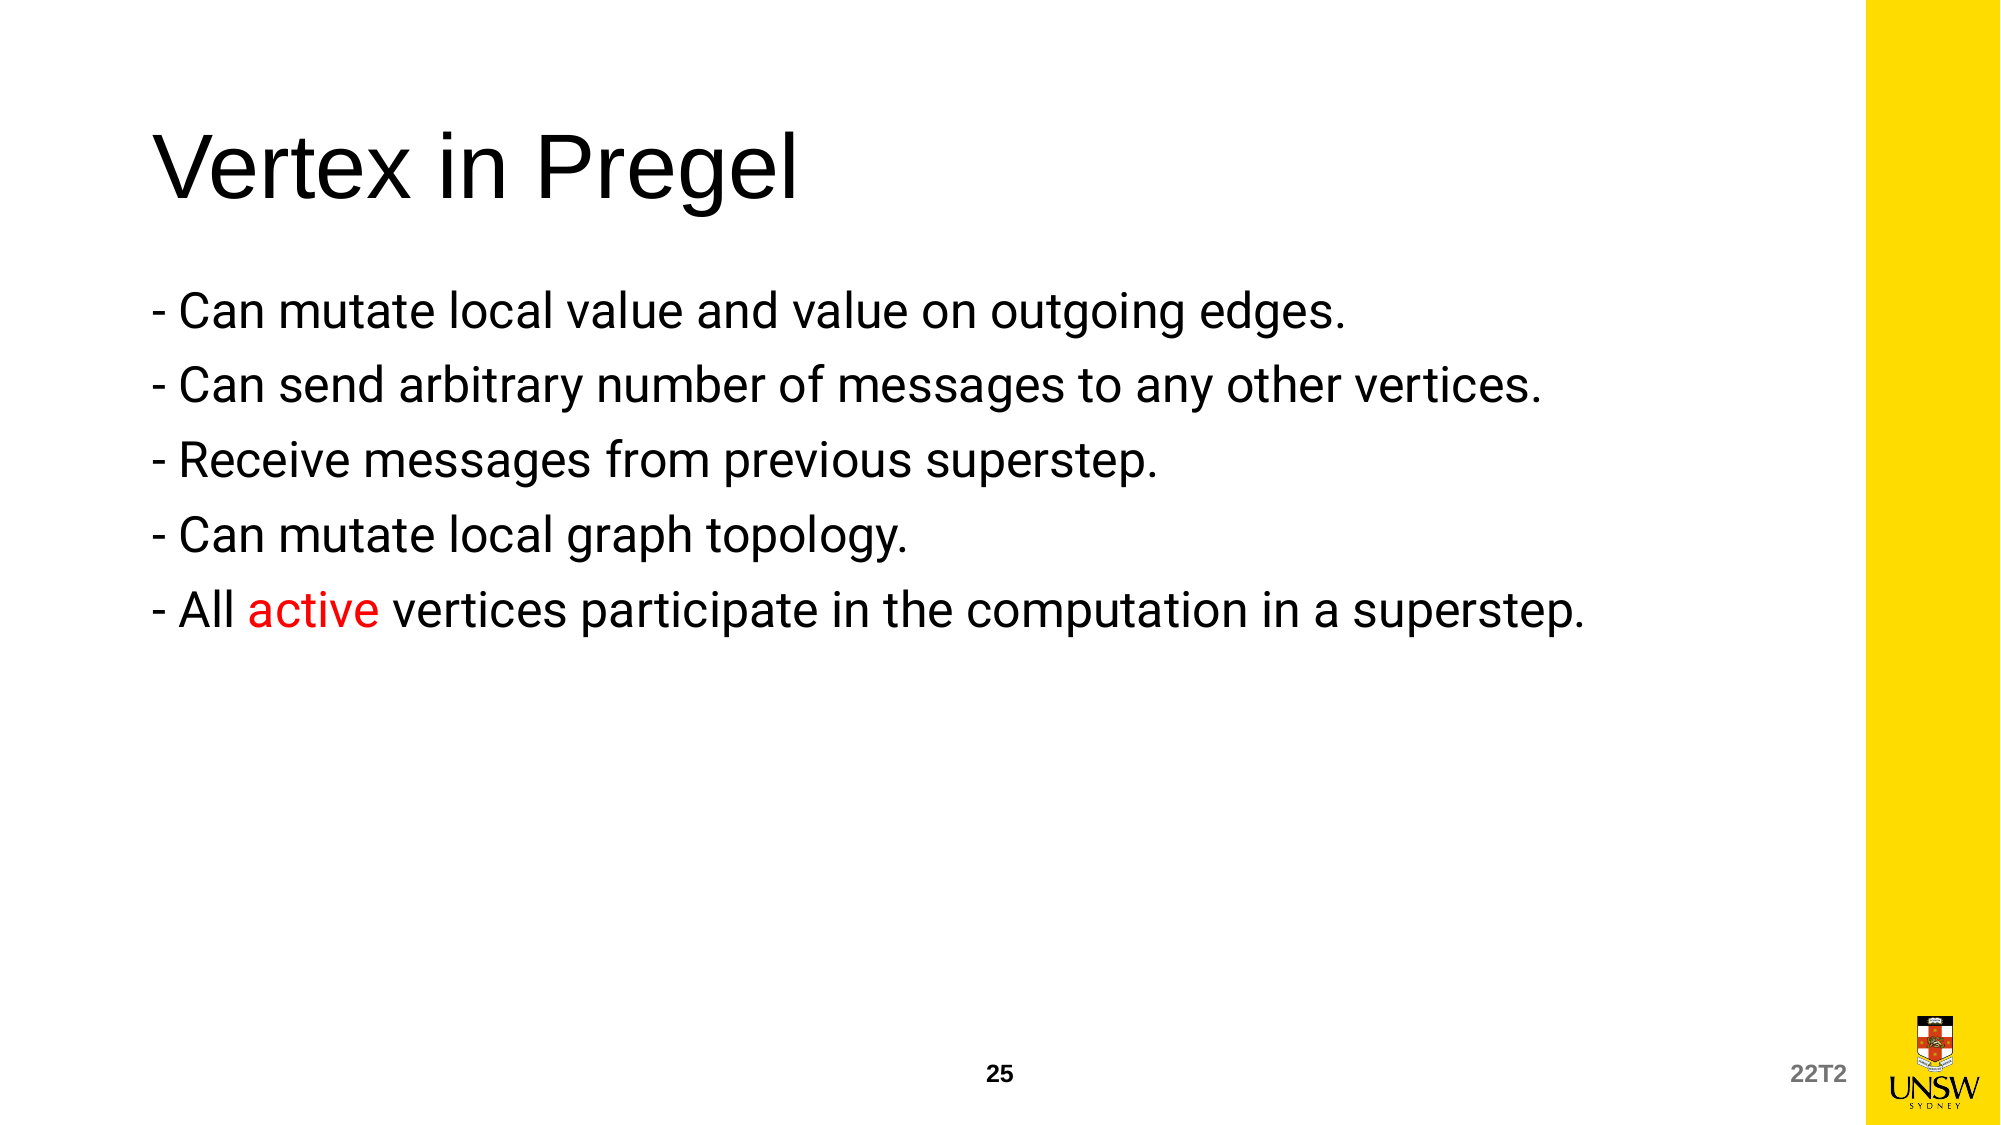

# Vertex in Pregel
- Can mutate local value and value on outgoing edges.
- Can send arbitrary number of messages to any other vertices.
- Receive messages from previous superstep.
- Can mutate local graph topology.
- All active vertices participate in the computation in a superstep.
25
22T2